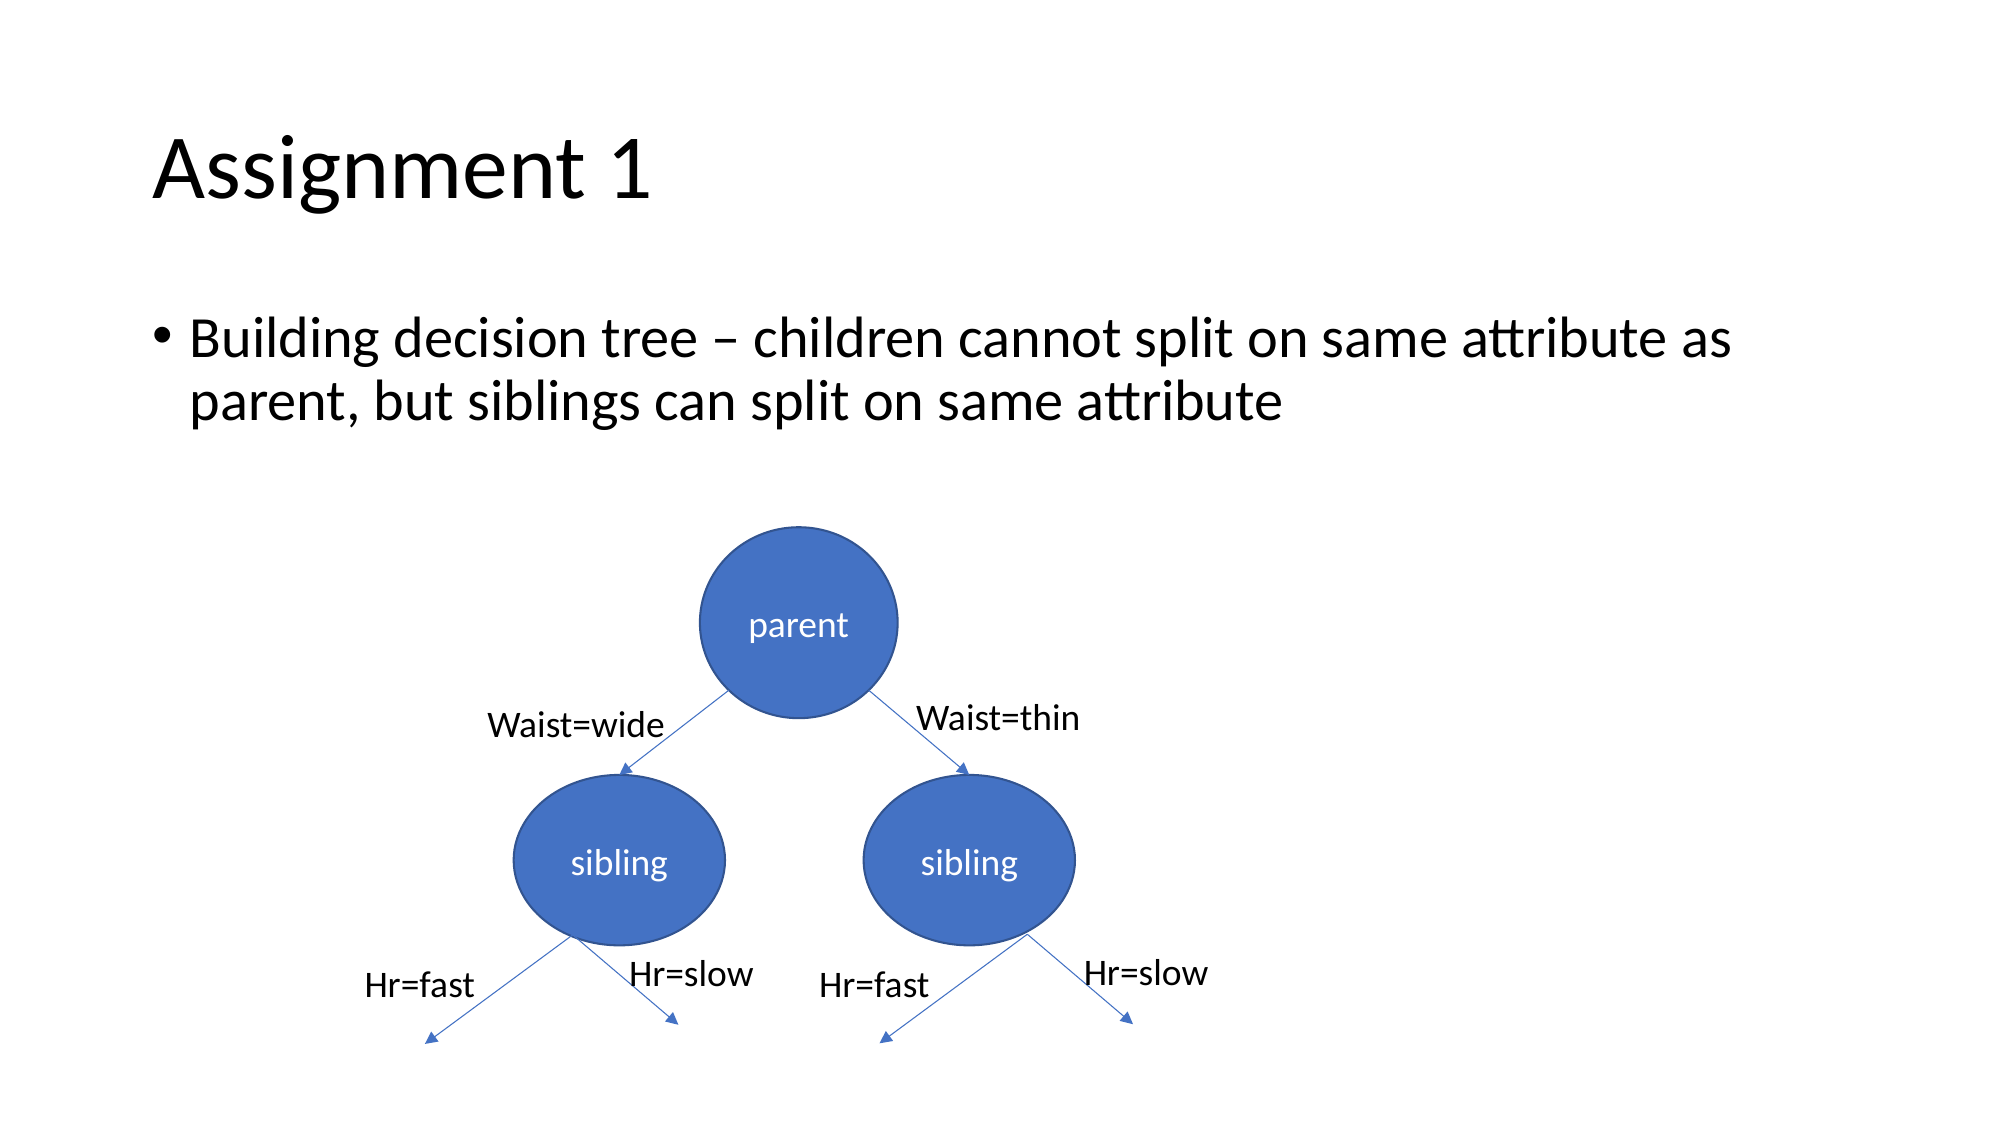

# Assignment 1
Building decision tree – children cannot split on same attribute as parent, but siblings can split on same attribute
parent
Waist=thin
Waist=wide
sibling
sibling
Hr=slow
Hr=slow
Hr=fast
Hr=fast